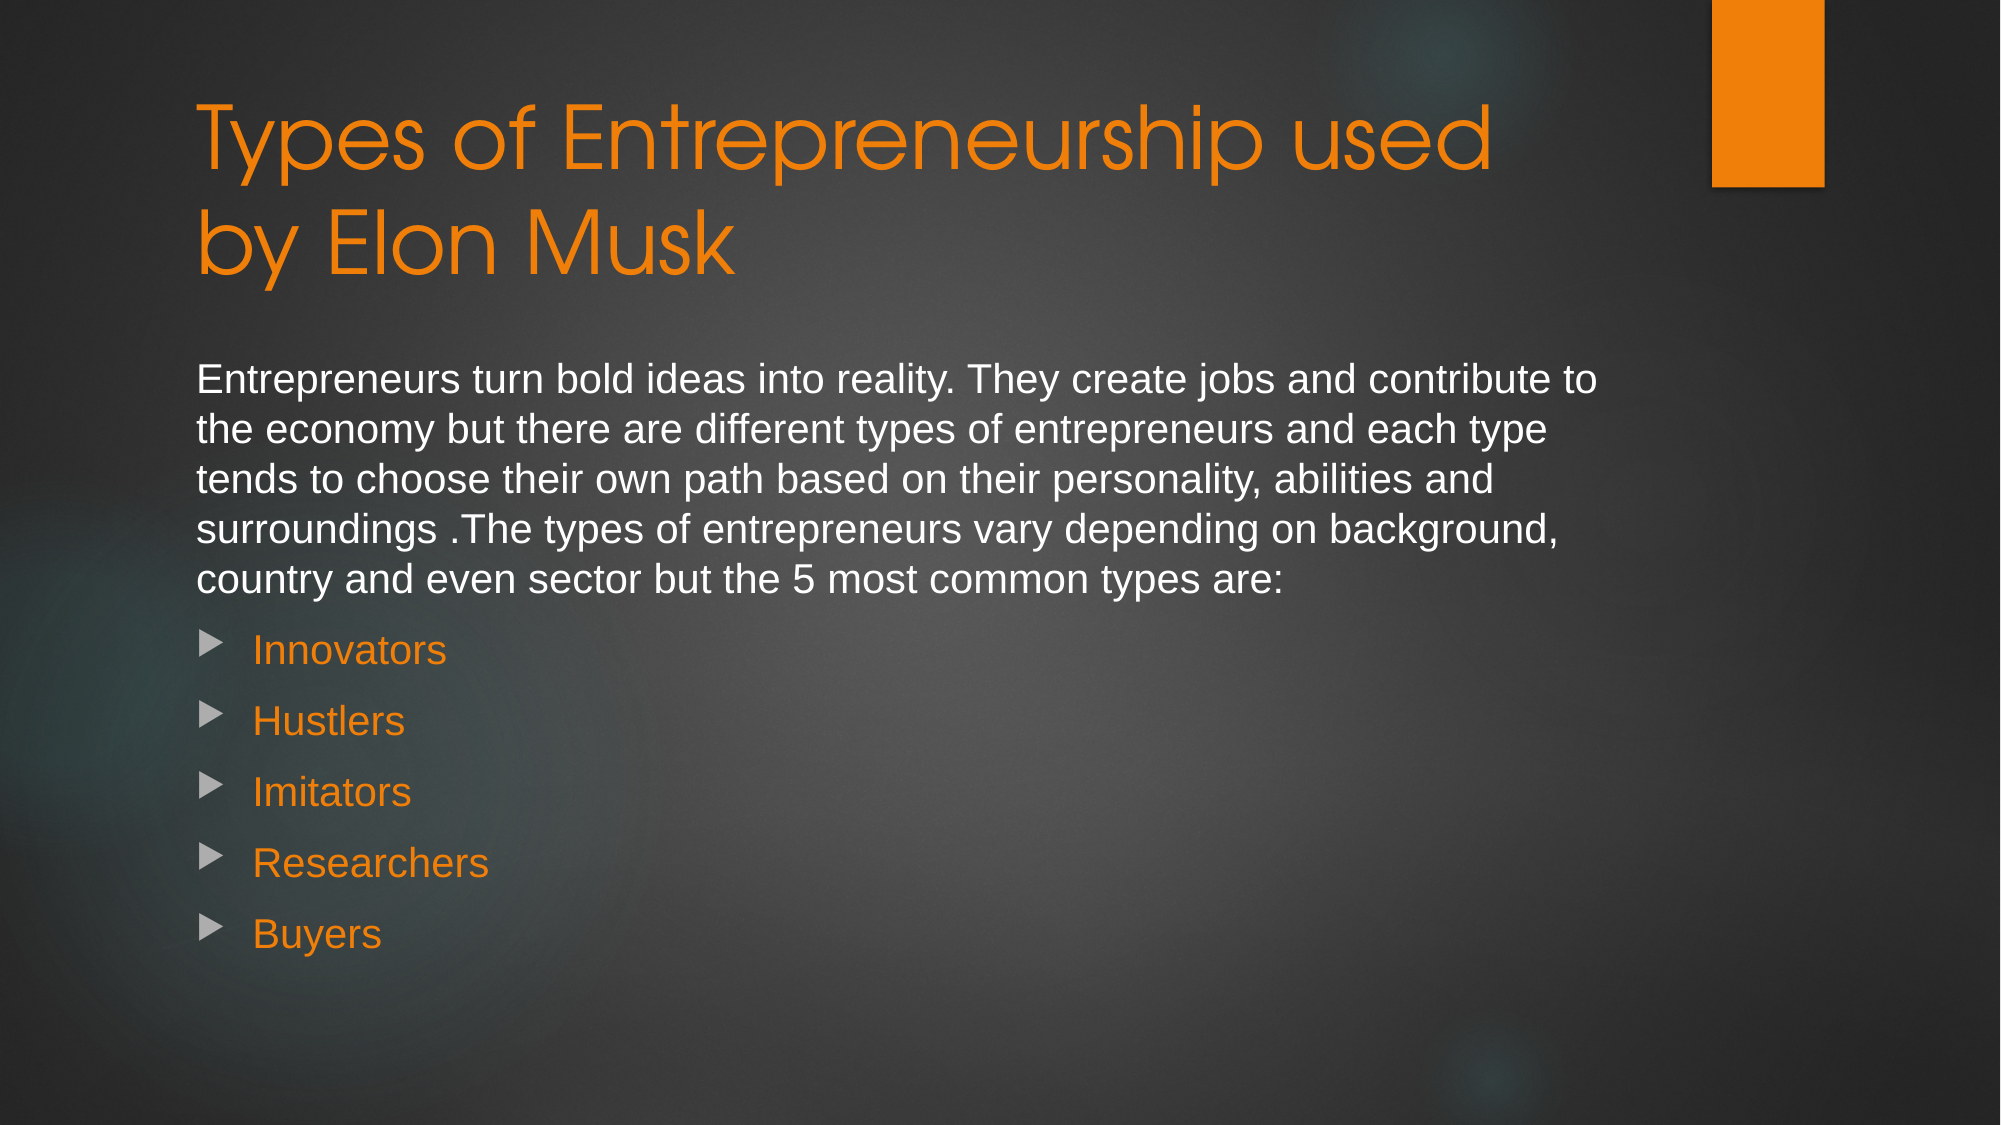

# Types of Entrepreneurship used by Elon Musk
Entrepreneurs turn bold ideas into reality. They create jobs and contribute to the economy but there are different types of entrepreneurs and each type tends to choose their own path based on their personality, abilities and surroundings .The types of entrepreneurs vary depending on background, country and even sector but the 5 most common types are:
Innovators
Hustlers
Imitators
Researchers
Buyers